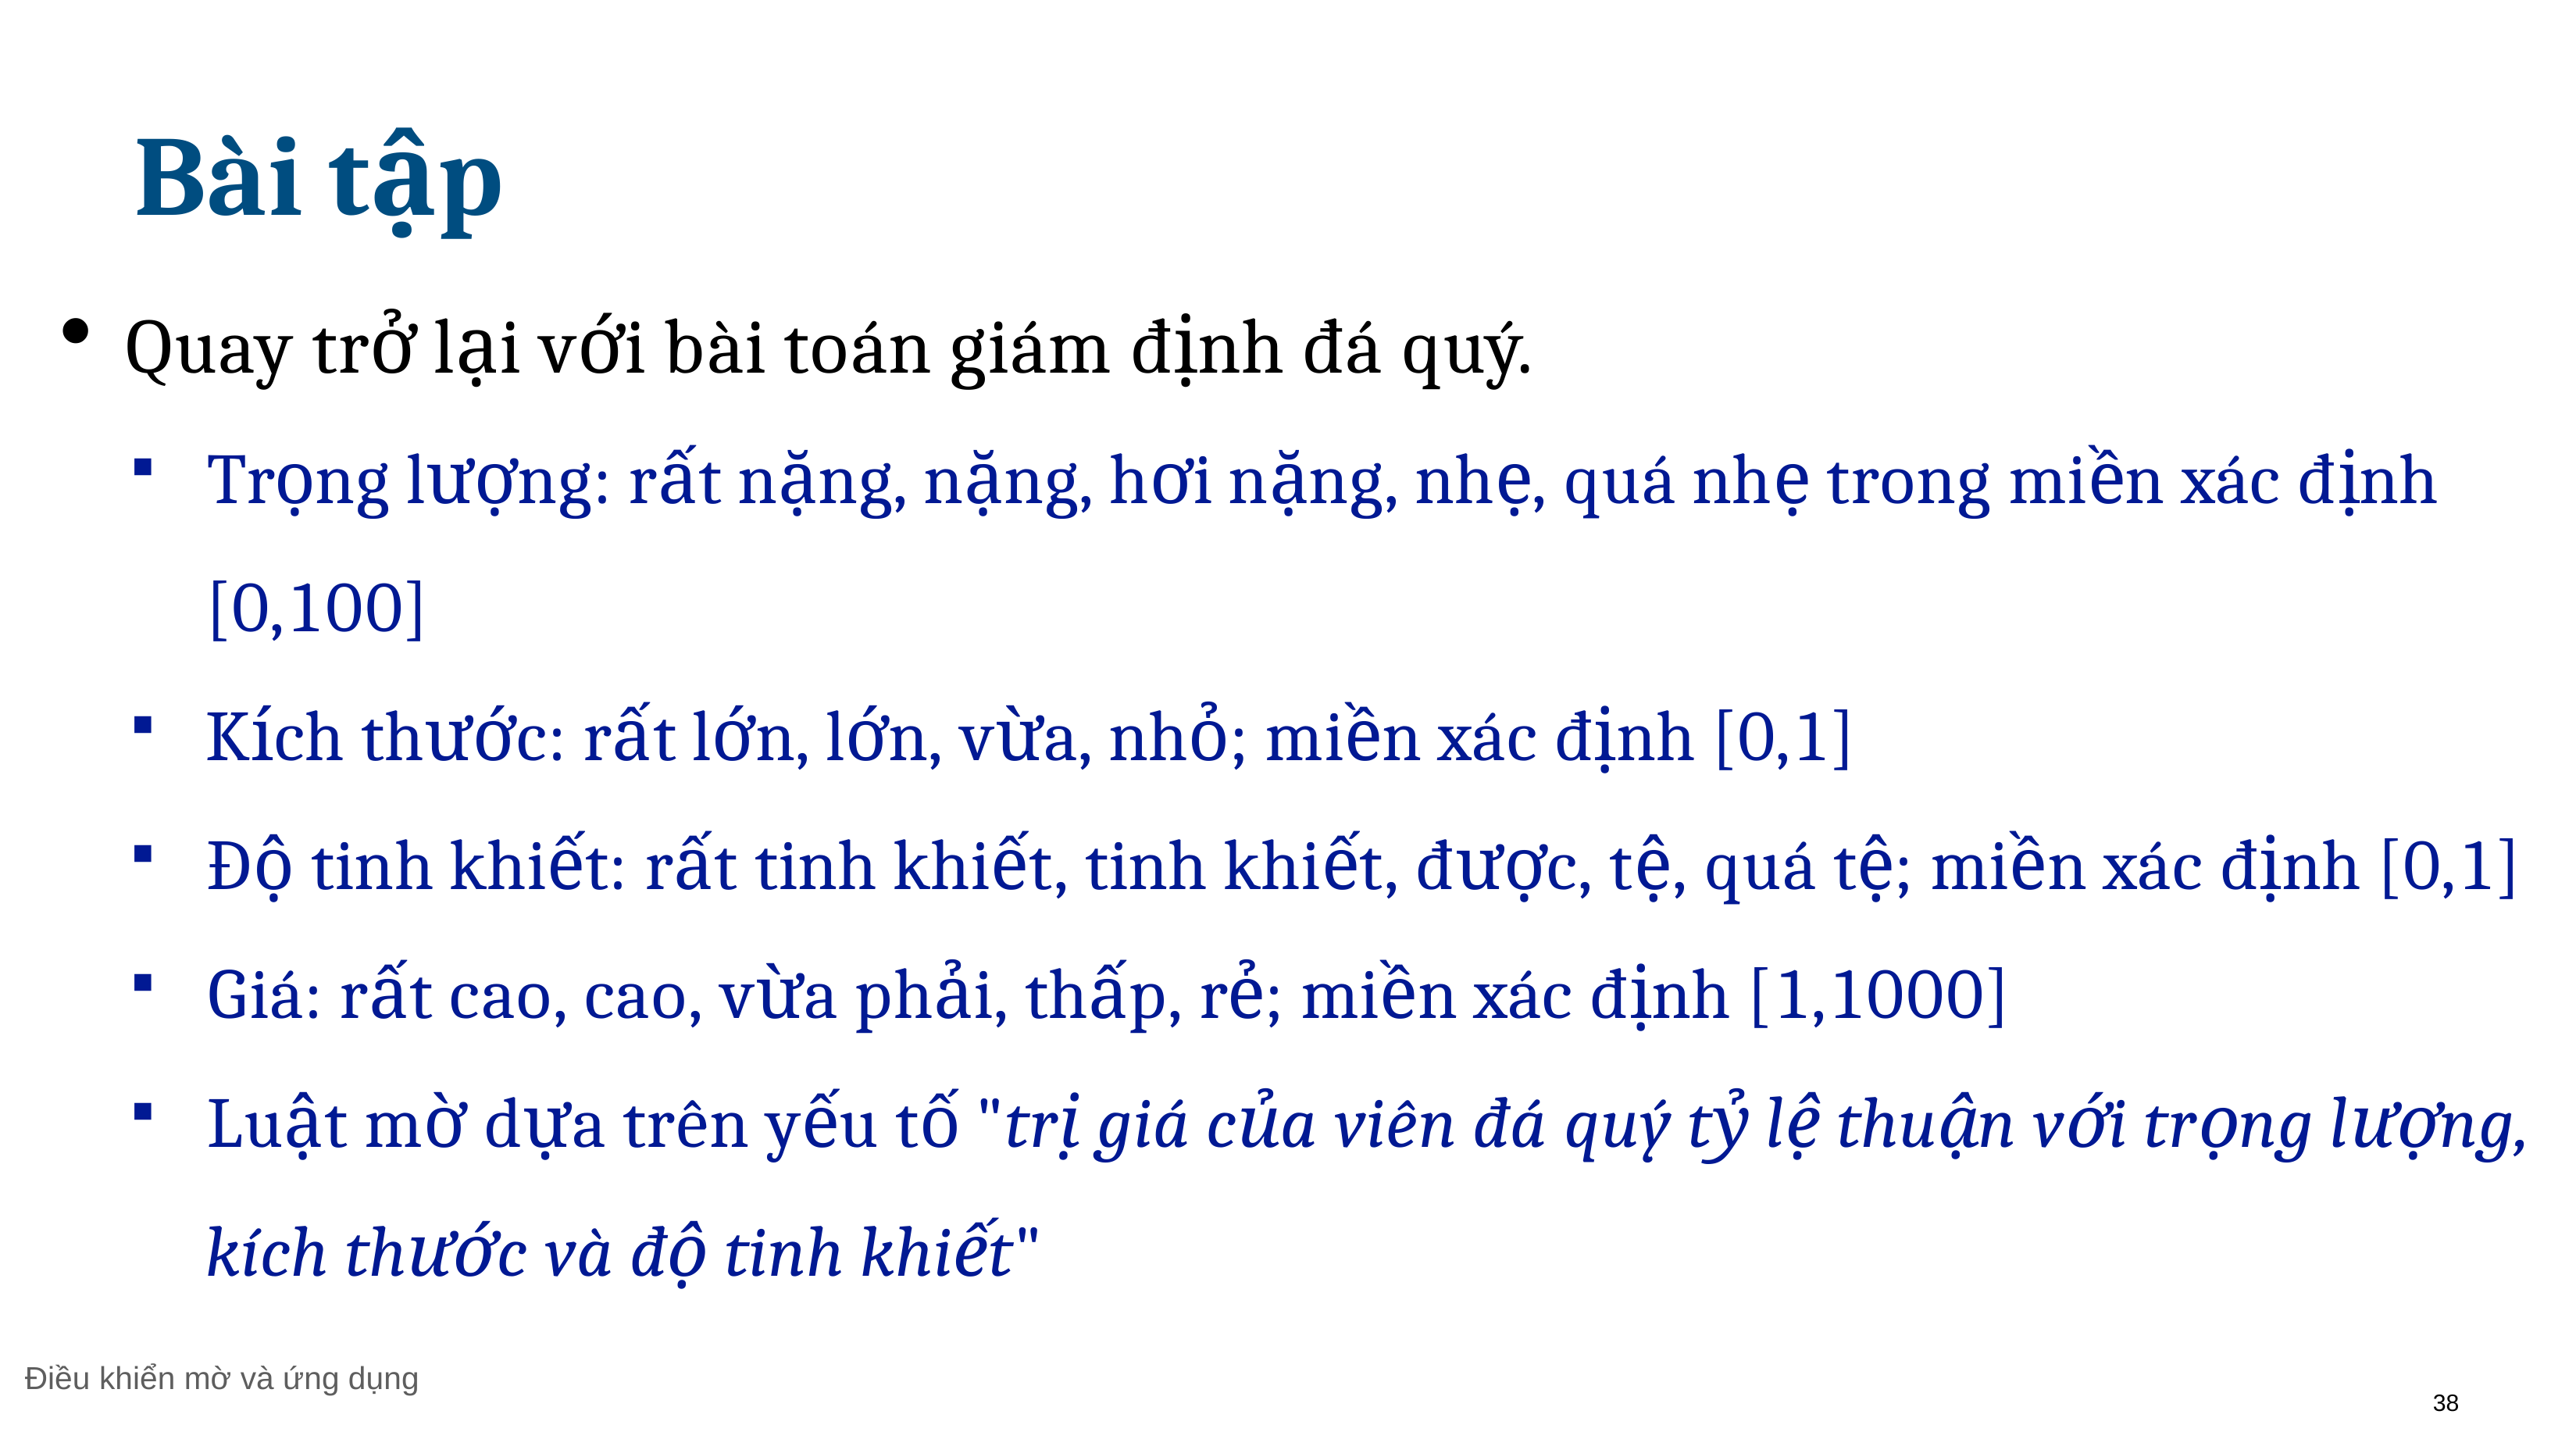

# Bài tập
Quay trở lại với bài toán giám định đá quý.
Trọng lượng: rất nặng, nặng, hơi nặng, nhẹ, quá nhẹ trong miền xác định [0,100]
Kı́ch thước: rất lớn, lớn, vừa, nhỏ; miền xác định [0,1]
Độ tinh khiết: rất tinh khiết, tinh khiết, được, tệ, quá tệ; miền xác định [0,1]
Giá: rất cao, cao, vừa phải, thấp, rẻ; miền xác định [1,1000]
Luật mờ dựa trên yếu tố "trị giá của viên đá quý tỷ lệ thuận với trọng lượng, kích thước và độ tinh khiết"
Điều khiển mờ và ứng dụng
38